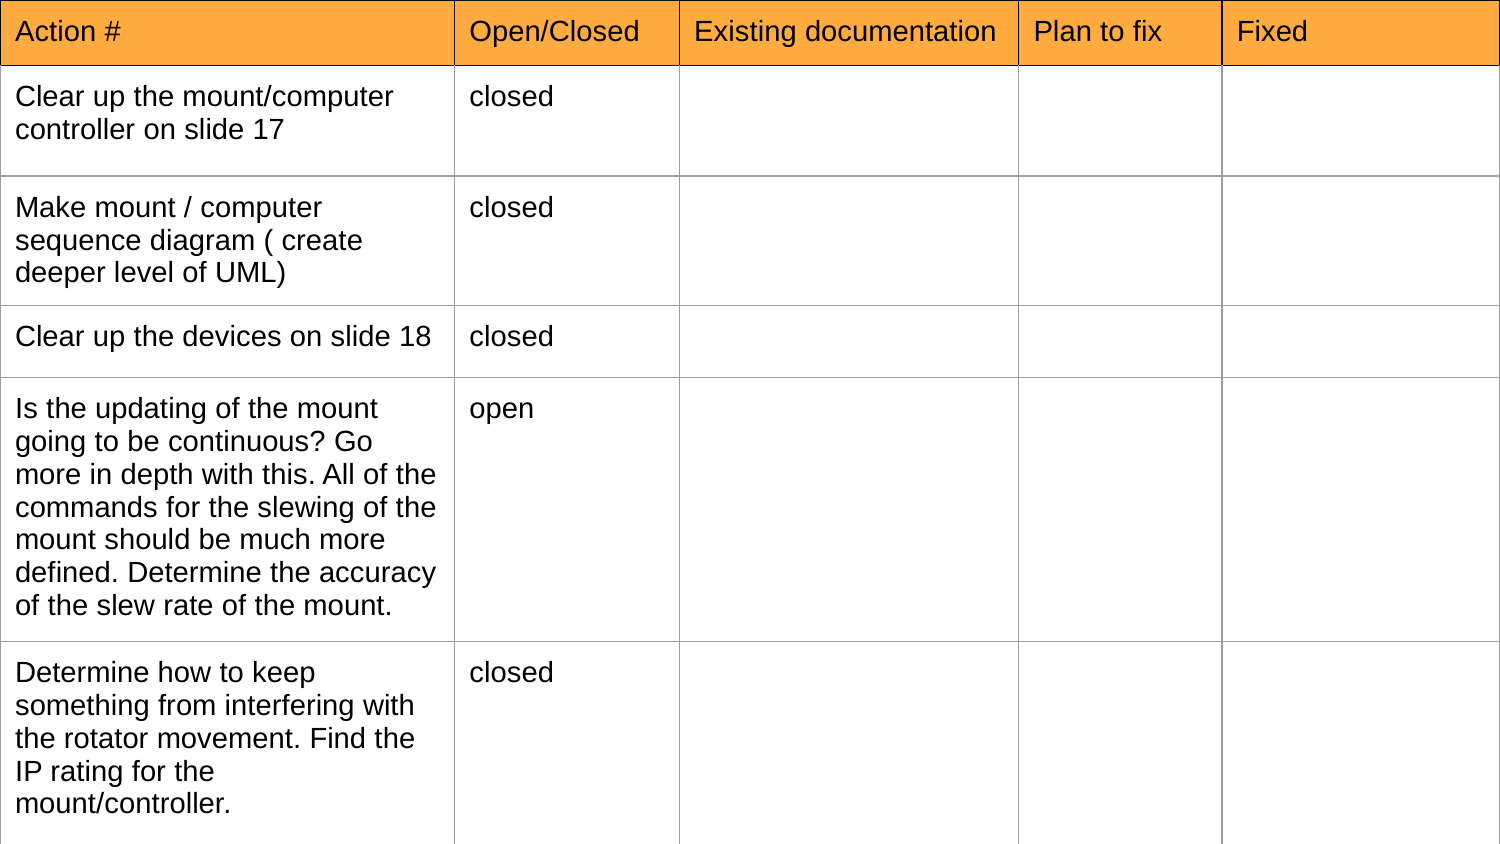

| Action # | Open/Closed | Existing documentation | Plan to fix | Fixed |
| --- | --- | --- | --- | --- |
| Clear up the mount/computer controller on slide 17 | closed |  |  |  |
| Make mount / computer sequence diagram ( create deeper level of UML) | closed |  |  |  |
| Clear up the devices on slide 18 | closed |  |  |  |
| Is the updating of the mount going to be continuous? Go more in depth with this. All of the commands for the slewing of the mount should be much more defined. Determine the accuracy of the slew rate of the mount. | open |  |  |  |
| Determine how to keep something from interfering with the rotator movement. Find the IP rating for the mount/controller. | closed |  |  |  |